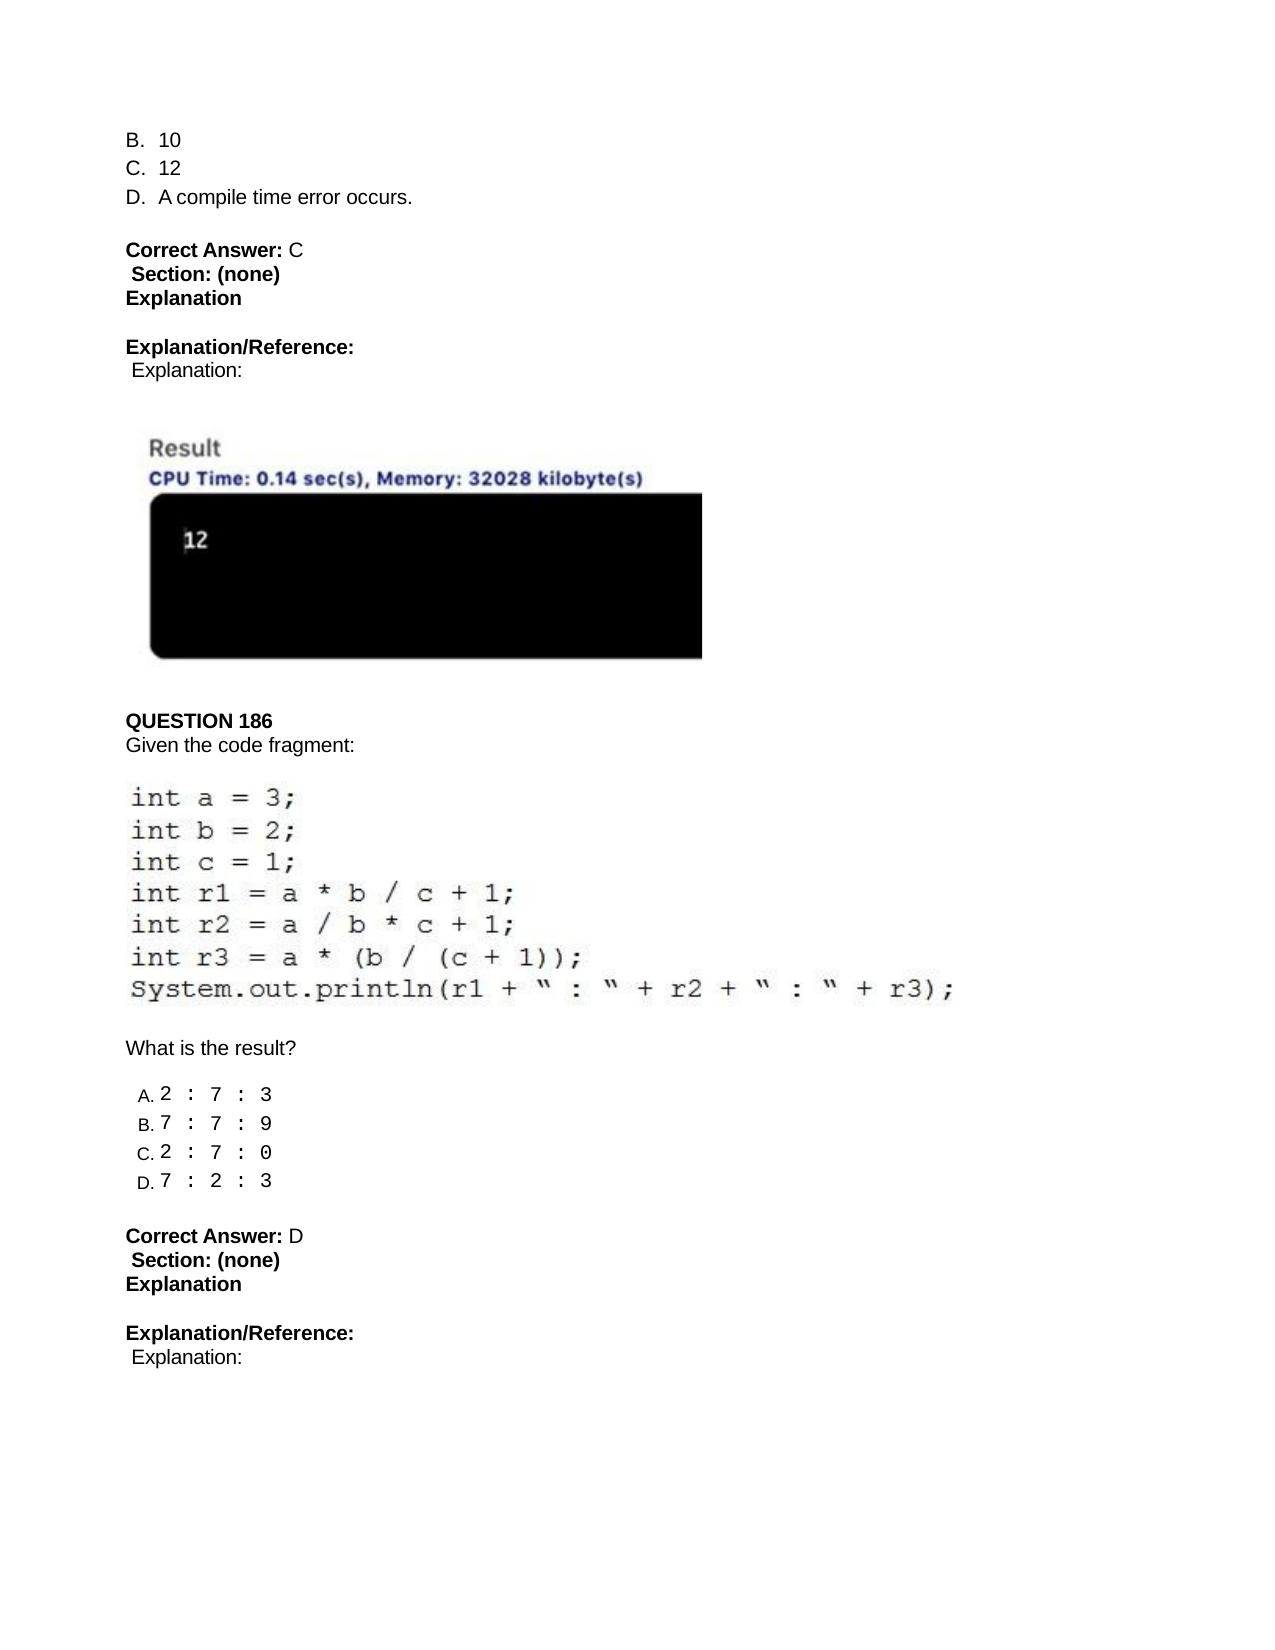

10
12
A compile time error occurs.

Correct Answer: C  Section: (none)  Explanation

Explanation/Reference:  Explanation:

QUESTION 186
Given the code fragment:

What is the result?
| A. 2 : | 7 : | 3 |
| --- | --- | --- |
| B. 7 : | 7 : | 9 |
| C. 2 : | 7 : | 0 |
| D. 7 : | 2 : | 3 |
Correct Answer: D  Section: (none)  Explanation

Explanation/Reference:  Explanation: